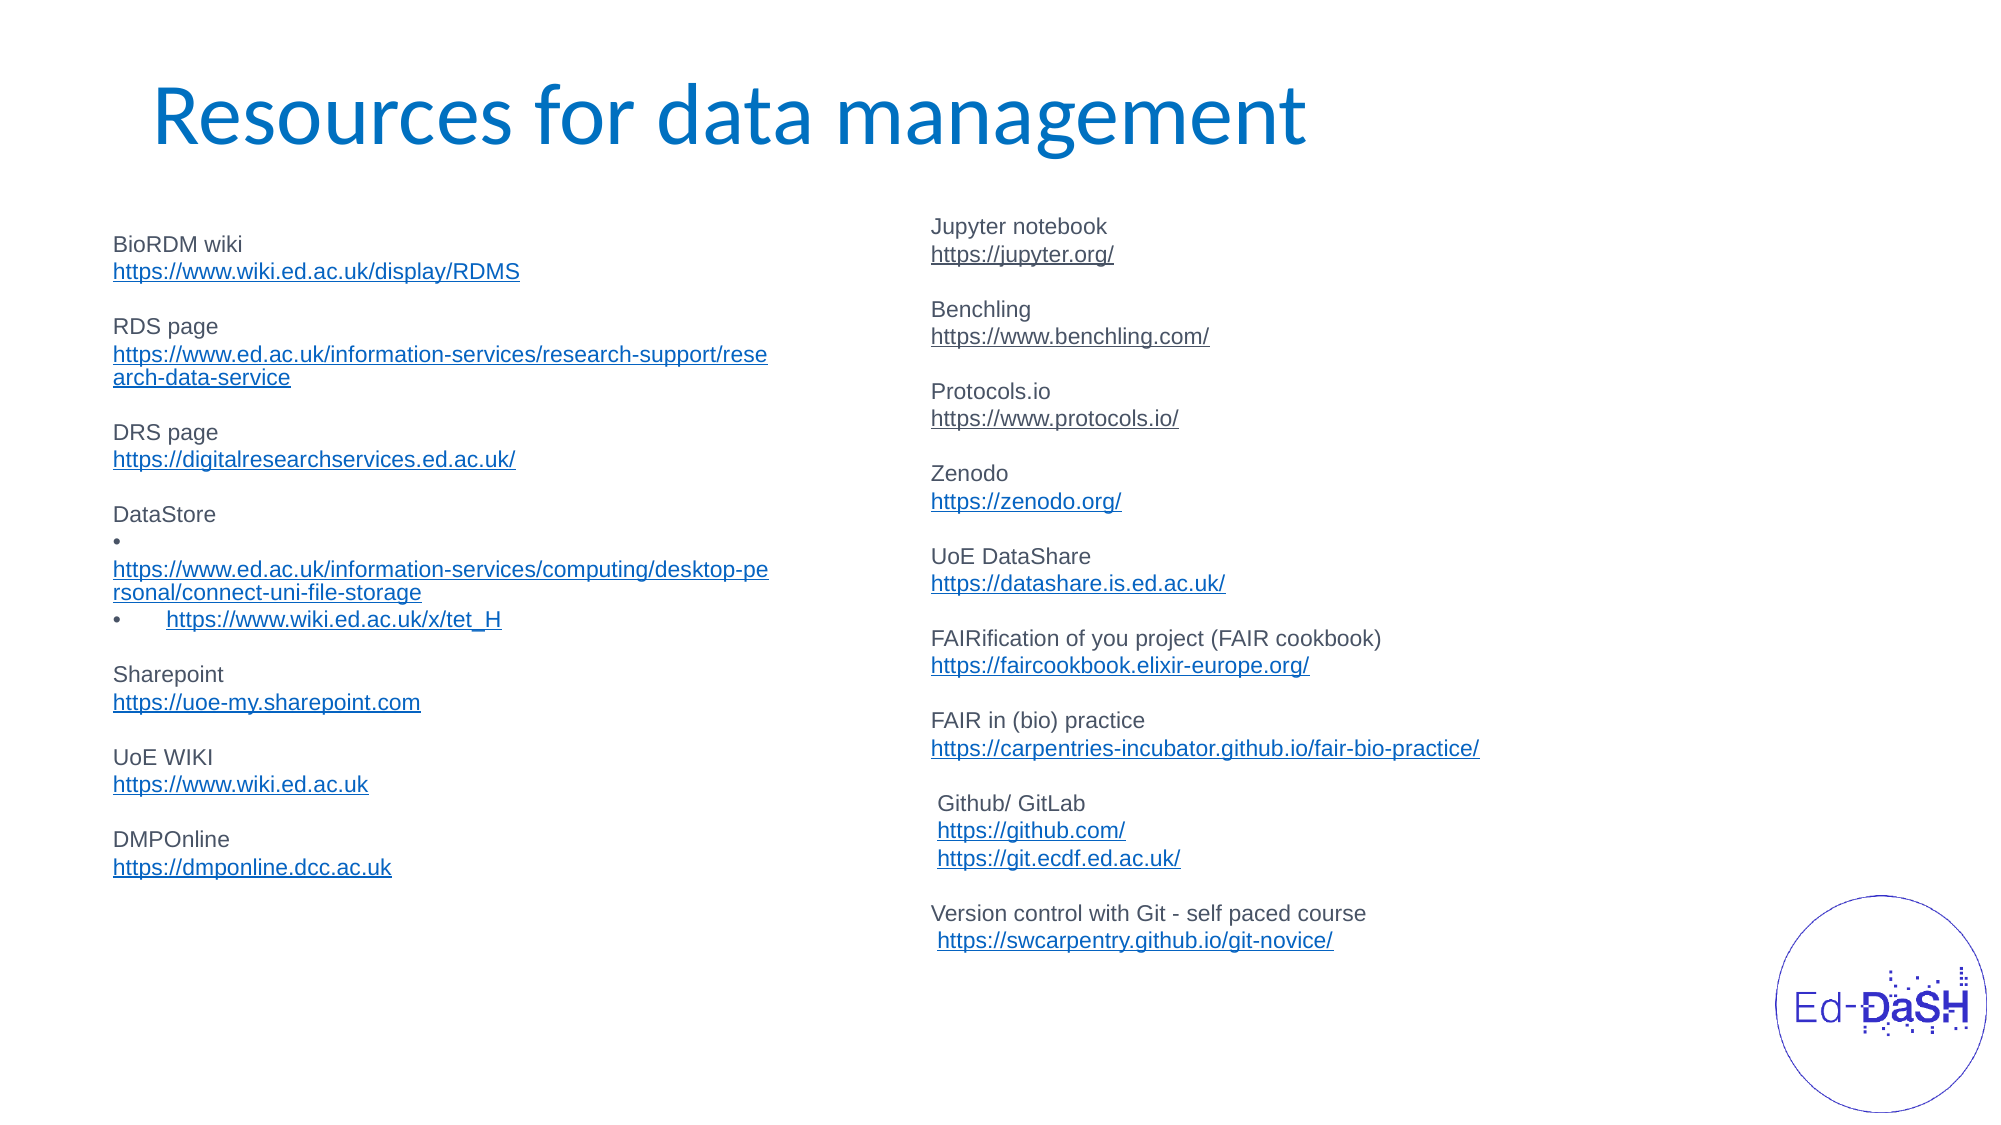

# Resources for data management
Jupyter notebook
https://jupyter.org/
Benchling
https://www.benchling.com/
Protocols.io
https://www.protocols.io/
Zenodo
https://zenodo.org/

UoE DataShare
https://datashare.is.ed.ac.uk/

FAIRification of you project (FAIR cookbook)
https://faircookbook.elixir-europe.org/

FAIR in (bio) practice
https://carpentries-incubator.github.io/fair-bio-practice/

 Github/ GitLab
 https://github.com/
 https://git.ecdf.ed.ac.uk/
Version control with Git - self paced course
 https://swcarpentry.github.io/git-novice/
BioRDM wiki
https://www.wiki.ed.ac.uk/display/RDMS

RDS page
https://www.ed.ac.uk/information-services/research-support/research-data-service

DRS page
https://digitalresearchservices.ed.ac.uk/

DataStore
•       https://www.ed.ac.uk/information-services/computing/desktop-personal/connect-uni-file-storage
•       https://www.wiki.ed.ac.uk/x/tet_H

Sharepoint
https://uoe-my.sharepoint.com

UoE WIKI
https://www.wiki.ed.ac.uk

DMPOnline
https://dmponline.dcc.ac.uk